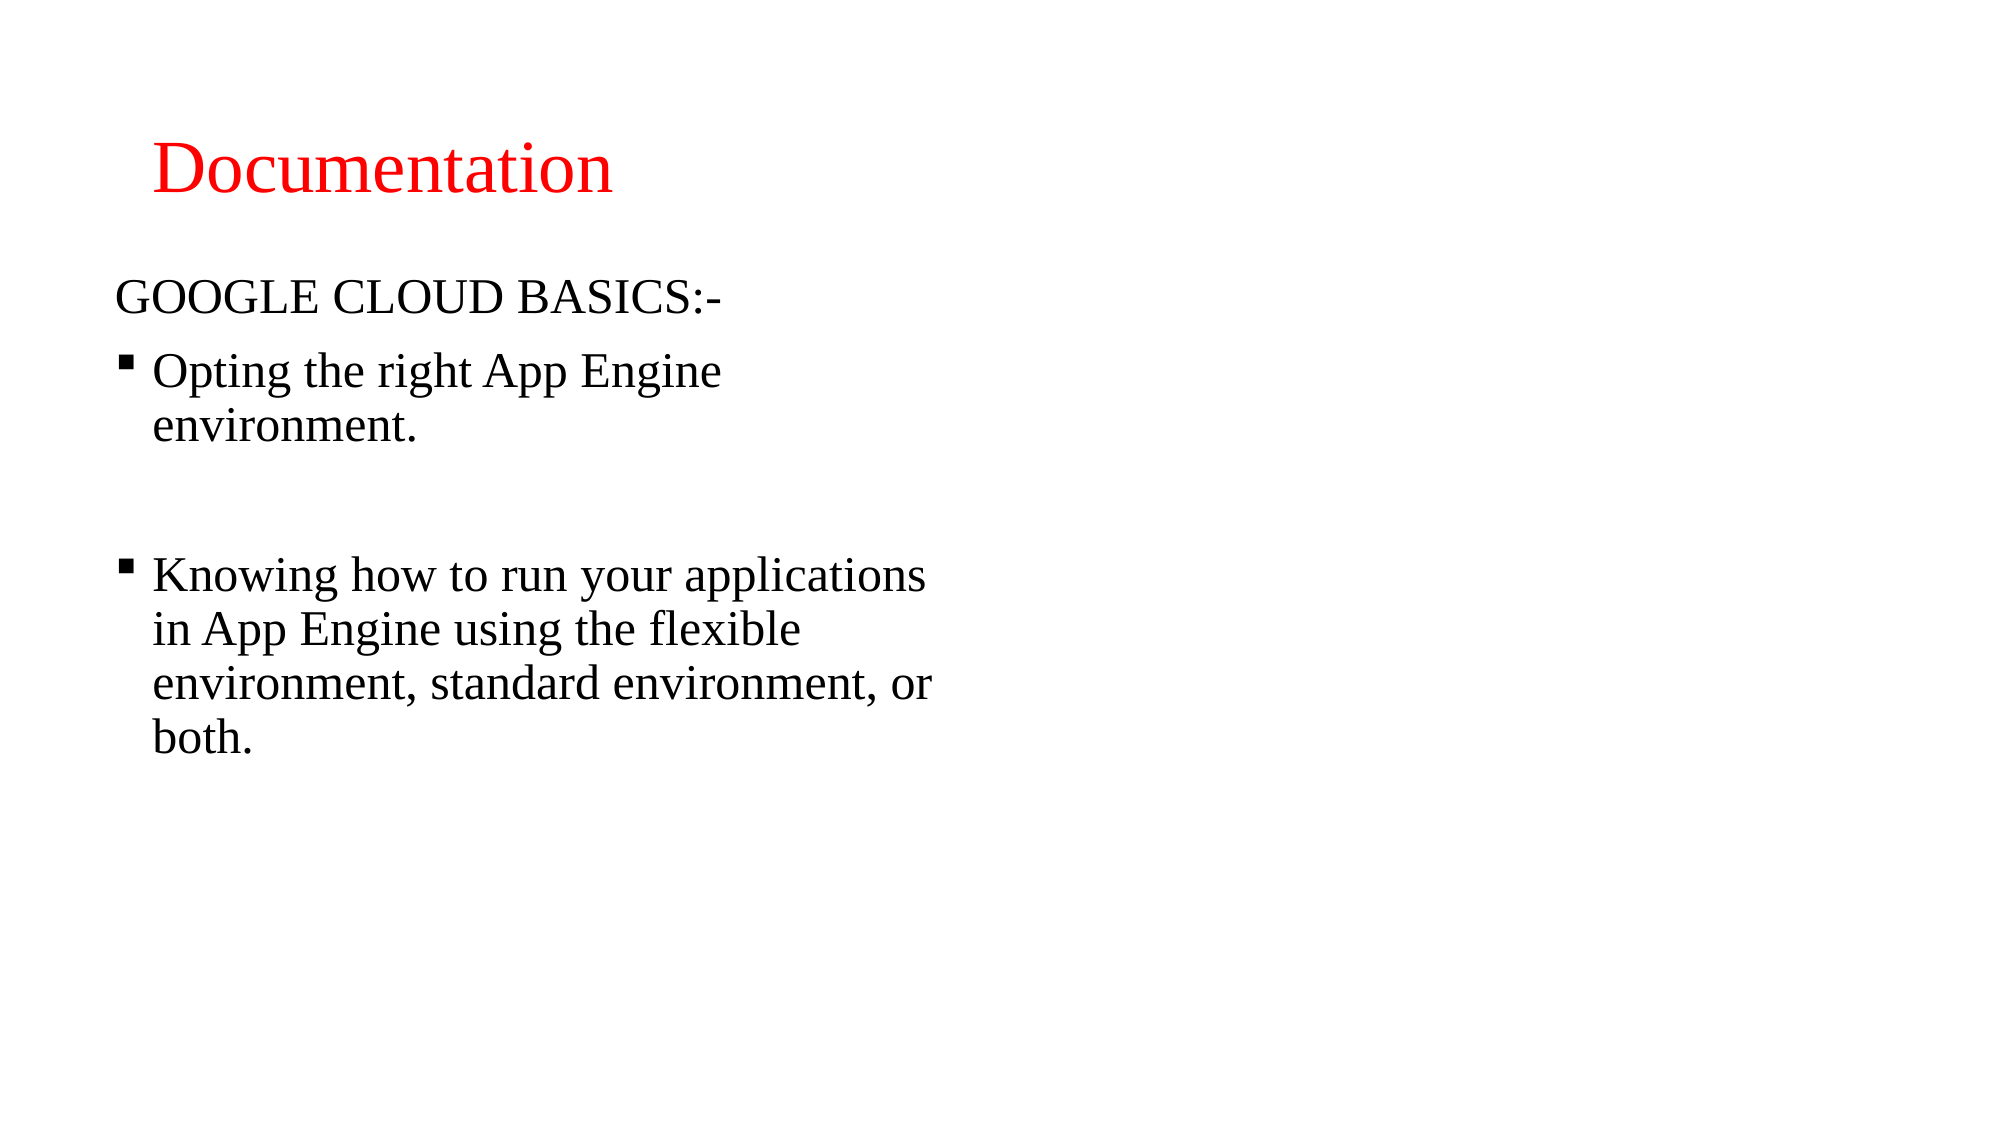

# Documentation
GOOGLE CLOUD BASICS:-
Opting the right App Engine environment.

Knowing how to run your applications in App Engine using the flexible environment, standard environment, or both.